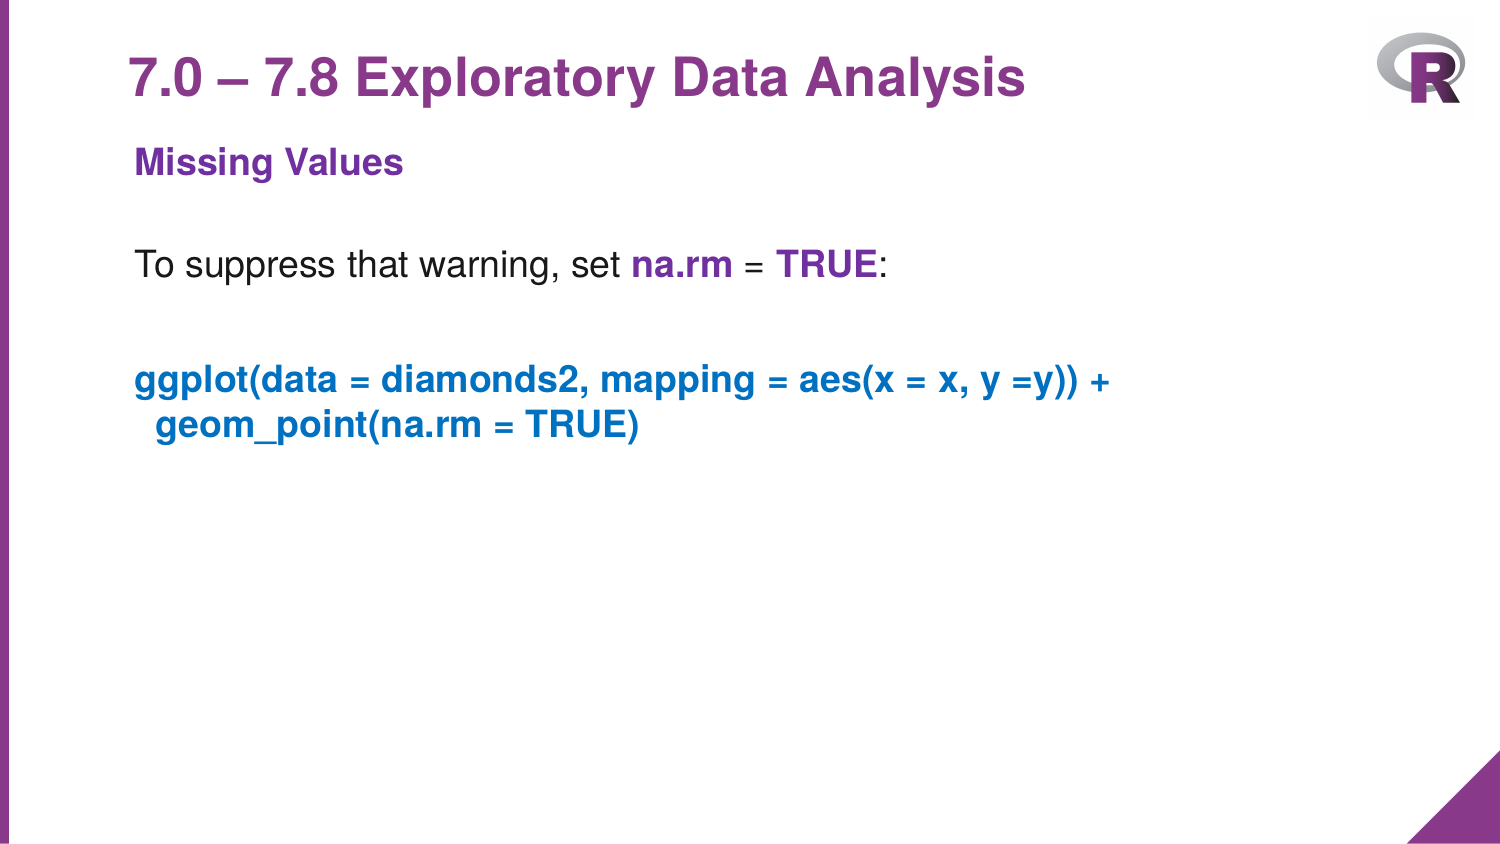

# 7.0 – 7.8 Exploratory Data Analysis
Missing Values
To suppress that warning, set na.rm = TRUE:

ggplot(data = diamonds2, mapping = aes(x = x, y =y)) +
  geom_point(na.rm = TRUE)